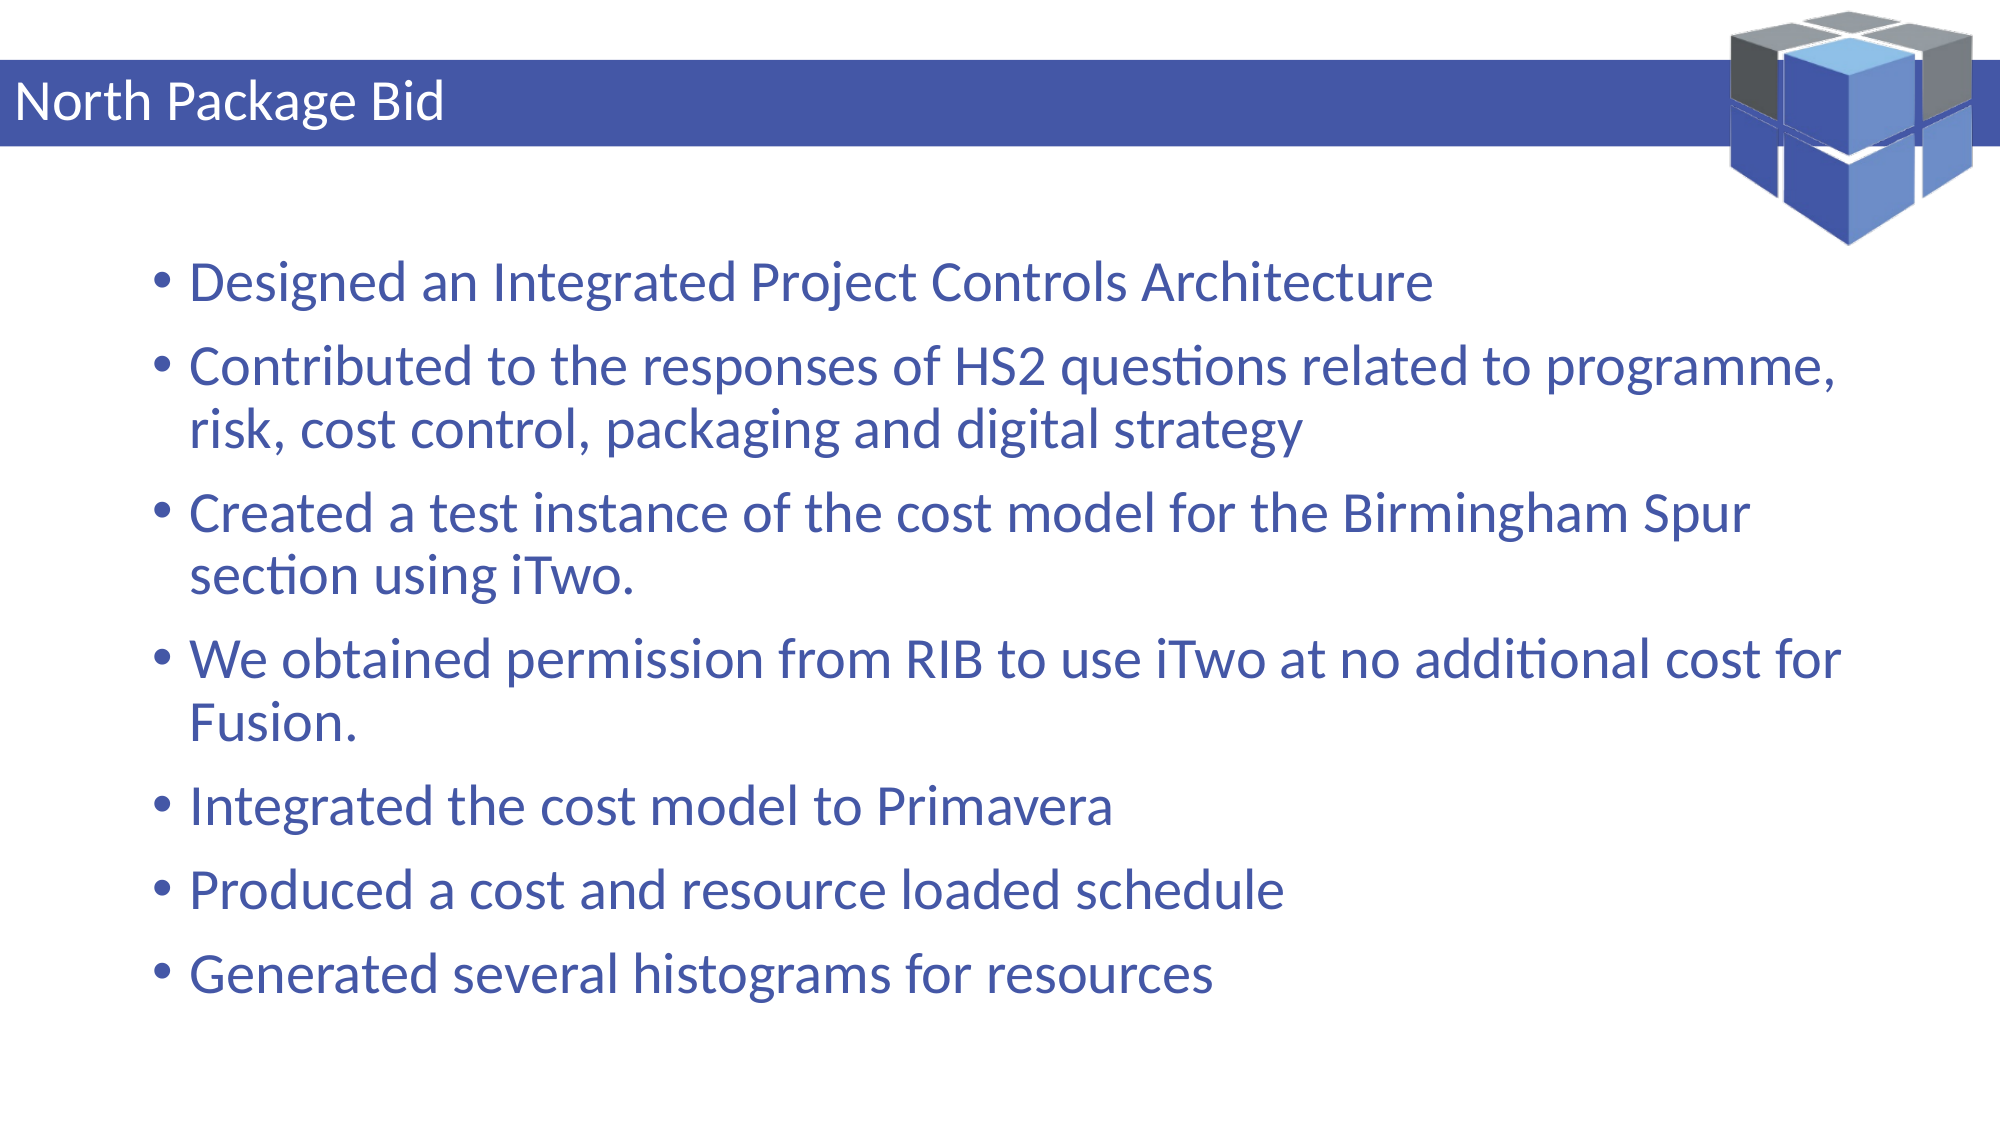

# North Package Bid
Designed an Integrated Project Controls Architecture
Contributed to the responses of HS2 questions related to programme, risk, cost control, packaging and digital strategy
Created a test instance of the cost model for the Birmingham Spur section using iTwo.
We obtained permission from RIB to use iTwo at no additional cost for Fusion.
Integrated the cost model to Primavera
Produced a cost and resource loaded schedule
Generated several histograms for resources